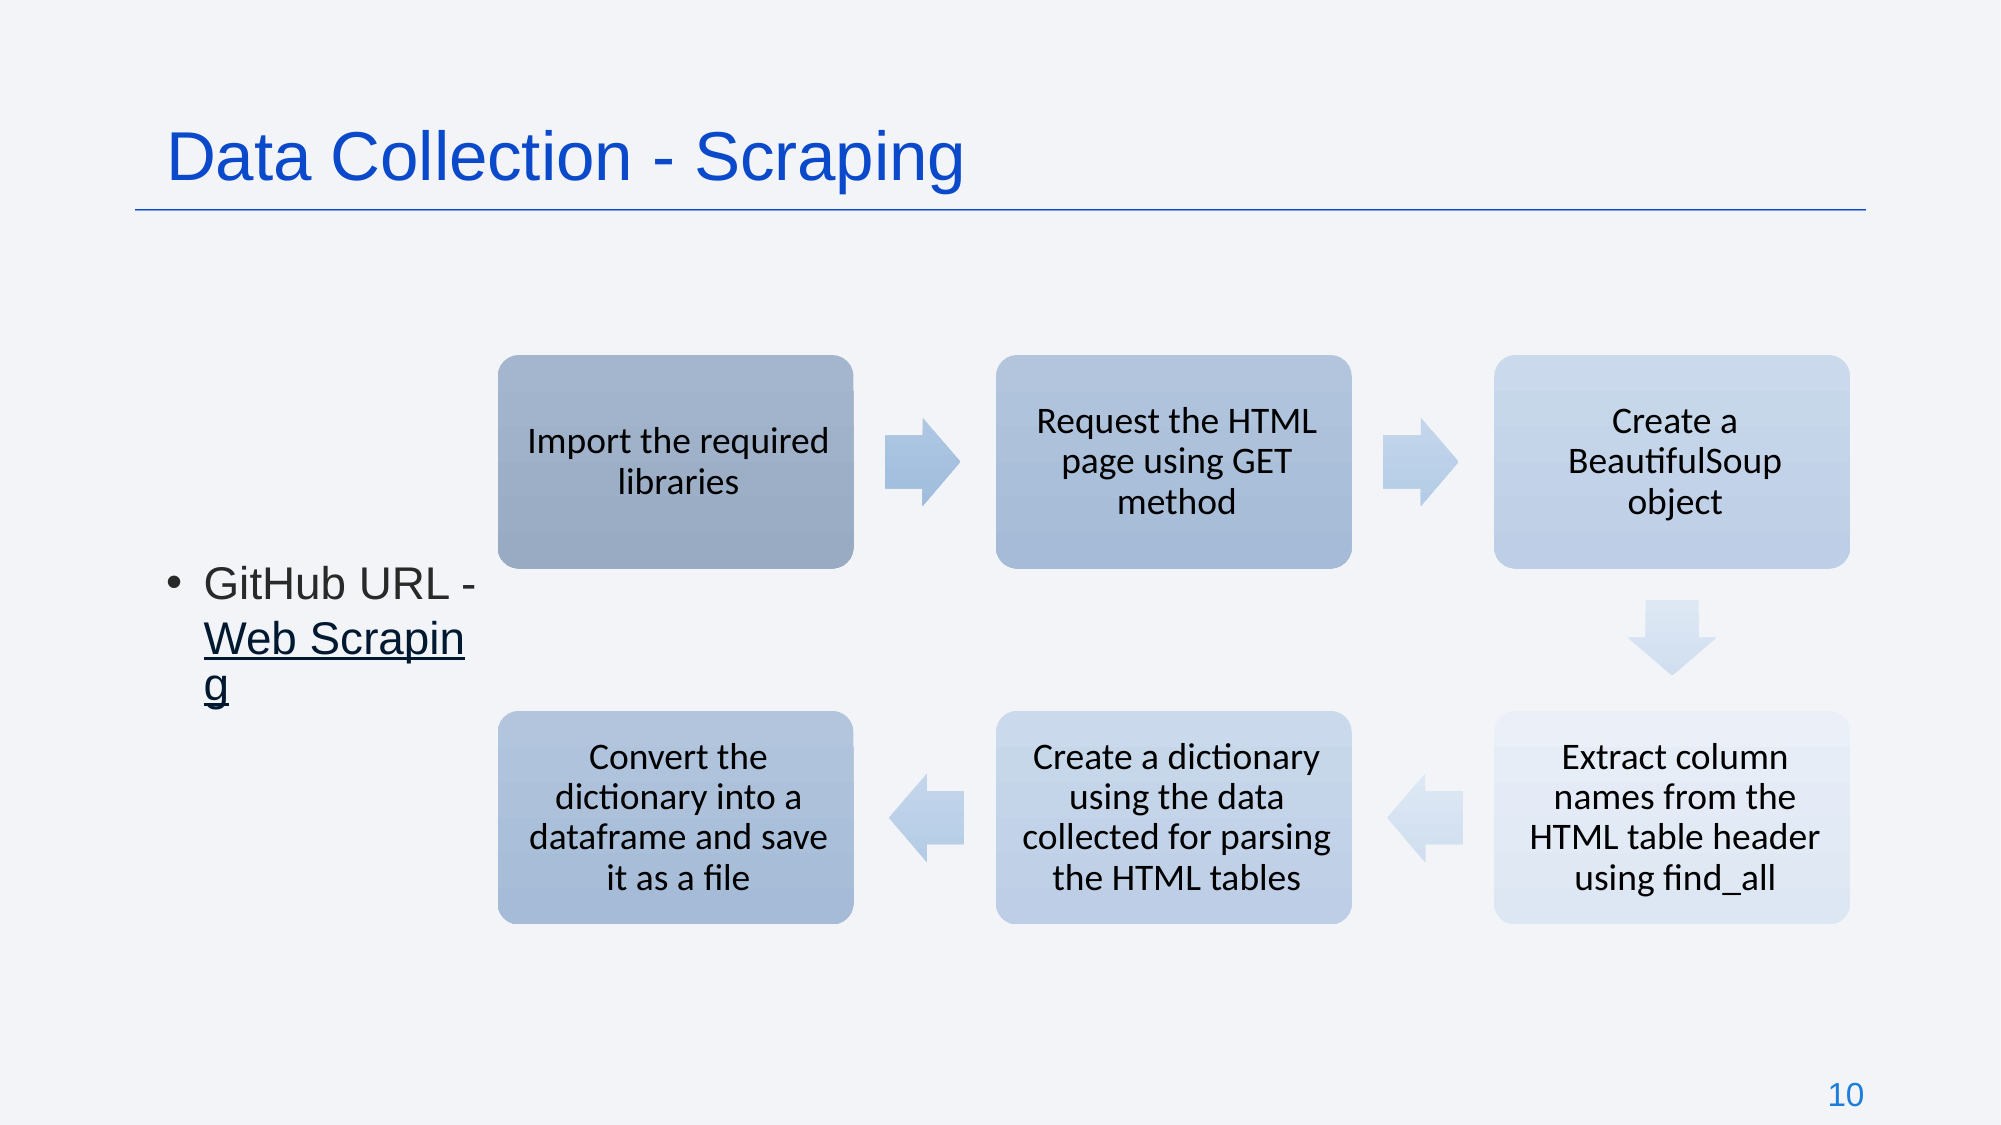

Data Collection - Scraping
Import the required libraries

Request the HTML page using GET method

Create a BeautifulSoup object

Extract column names from the HTML table header using find_all

Create a dictionary using the data collected for parsing the HTML tables

Convert the dictionary into a dataframe and save it as a file

GitHub URL - Web Scraping
10